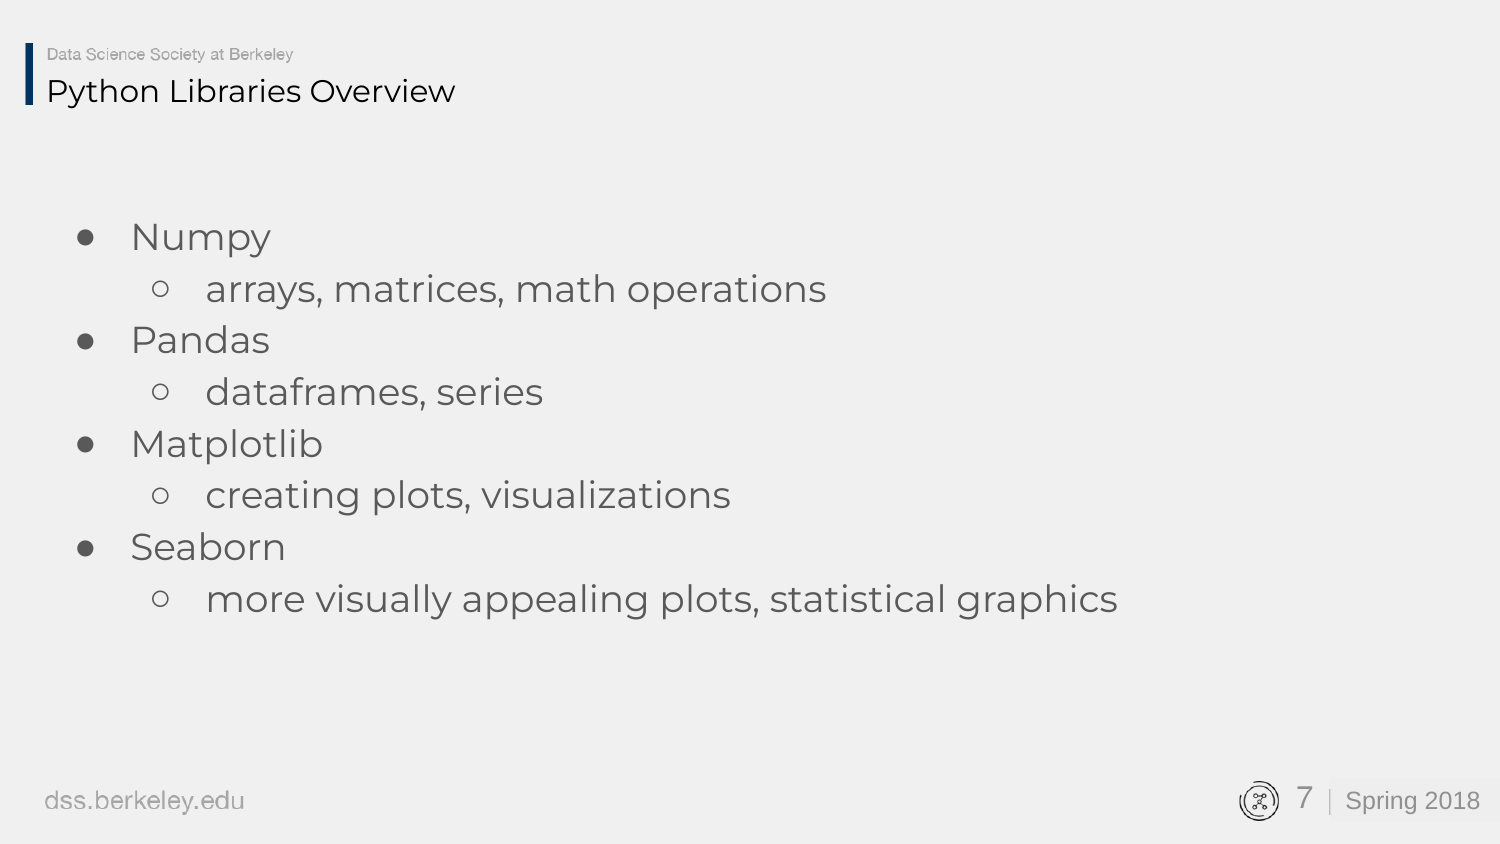

Python Libraries Overview
Numpy
arrays, matrices, math operations
Pandas
dataframes, series
Matplotlib
creating plots, visualizations
Seaborn
more visually appealing plots, statistical graphics

7
Spring 2018